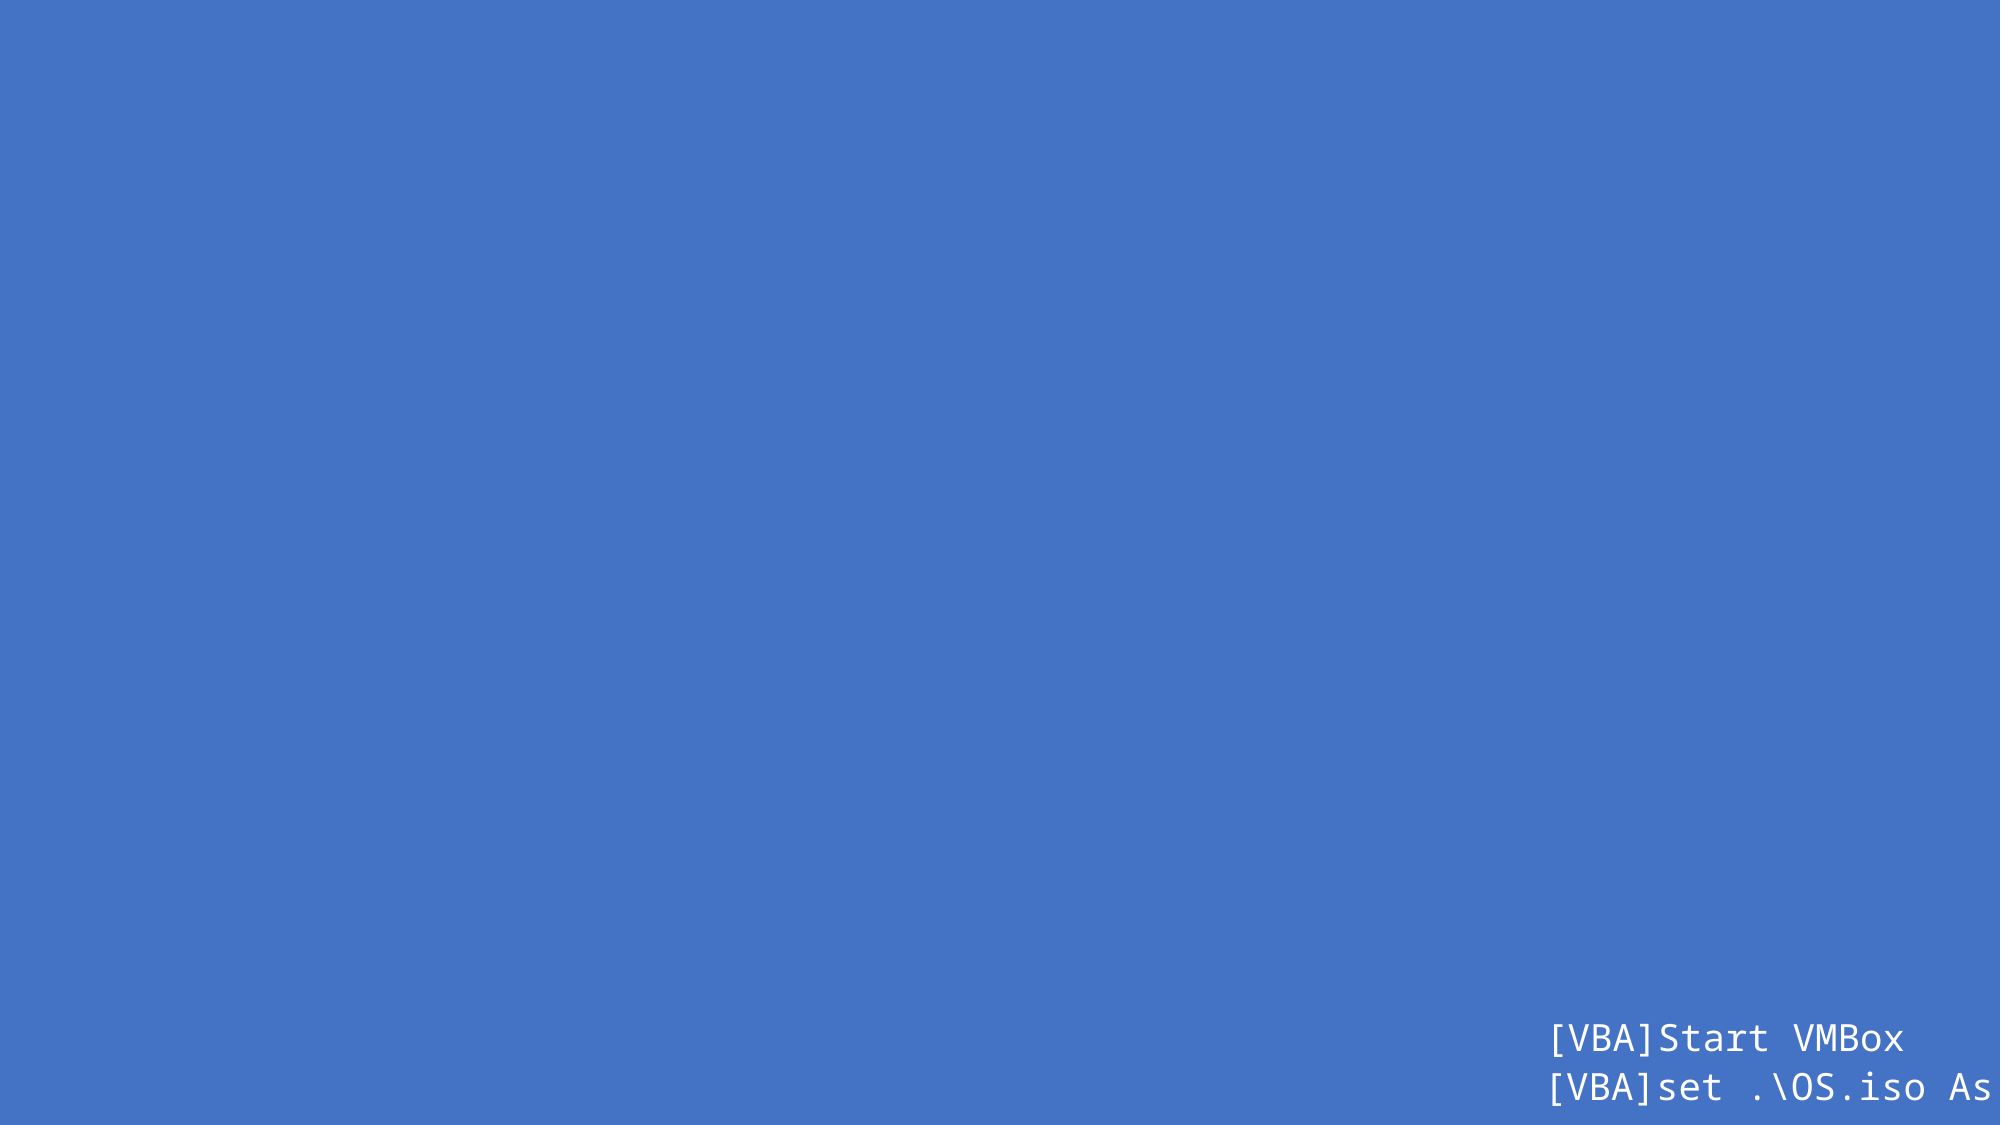

#

[VBA]Start VMBox
[VBA]set .\OS.iso As Dim
[VBA]load .\OS.iso